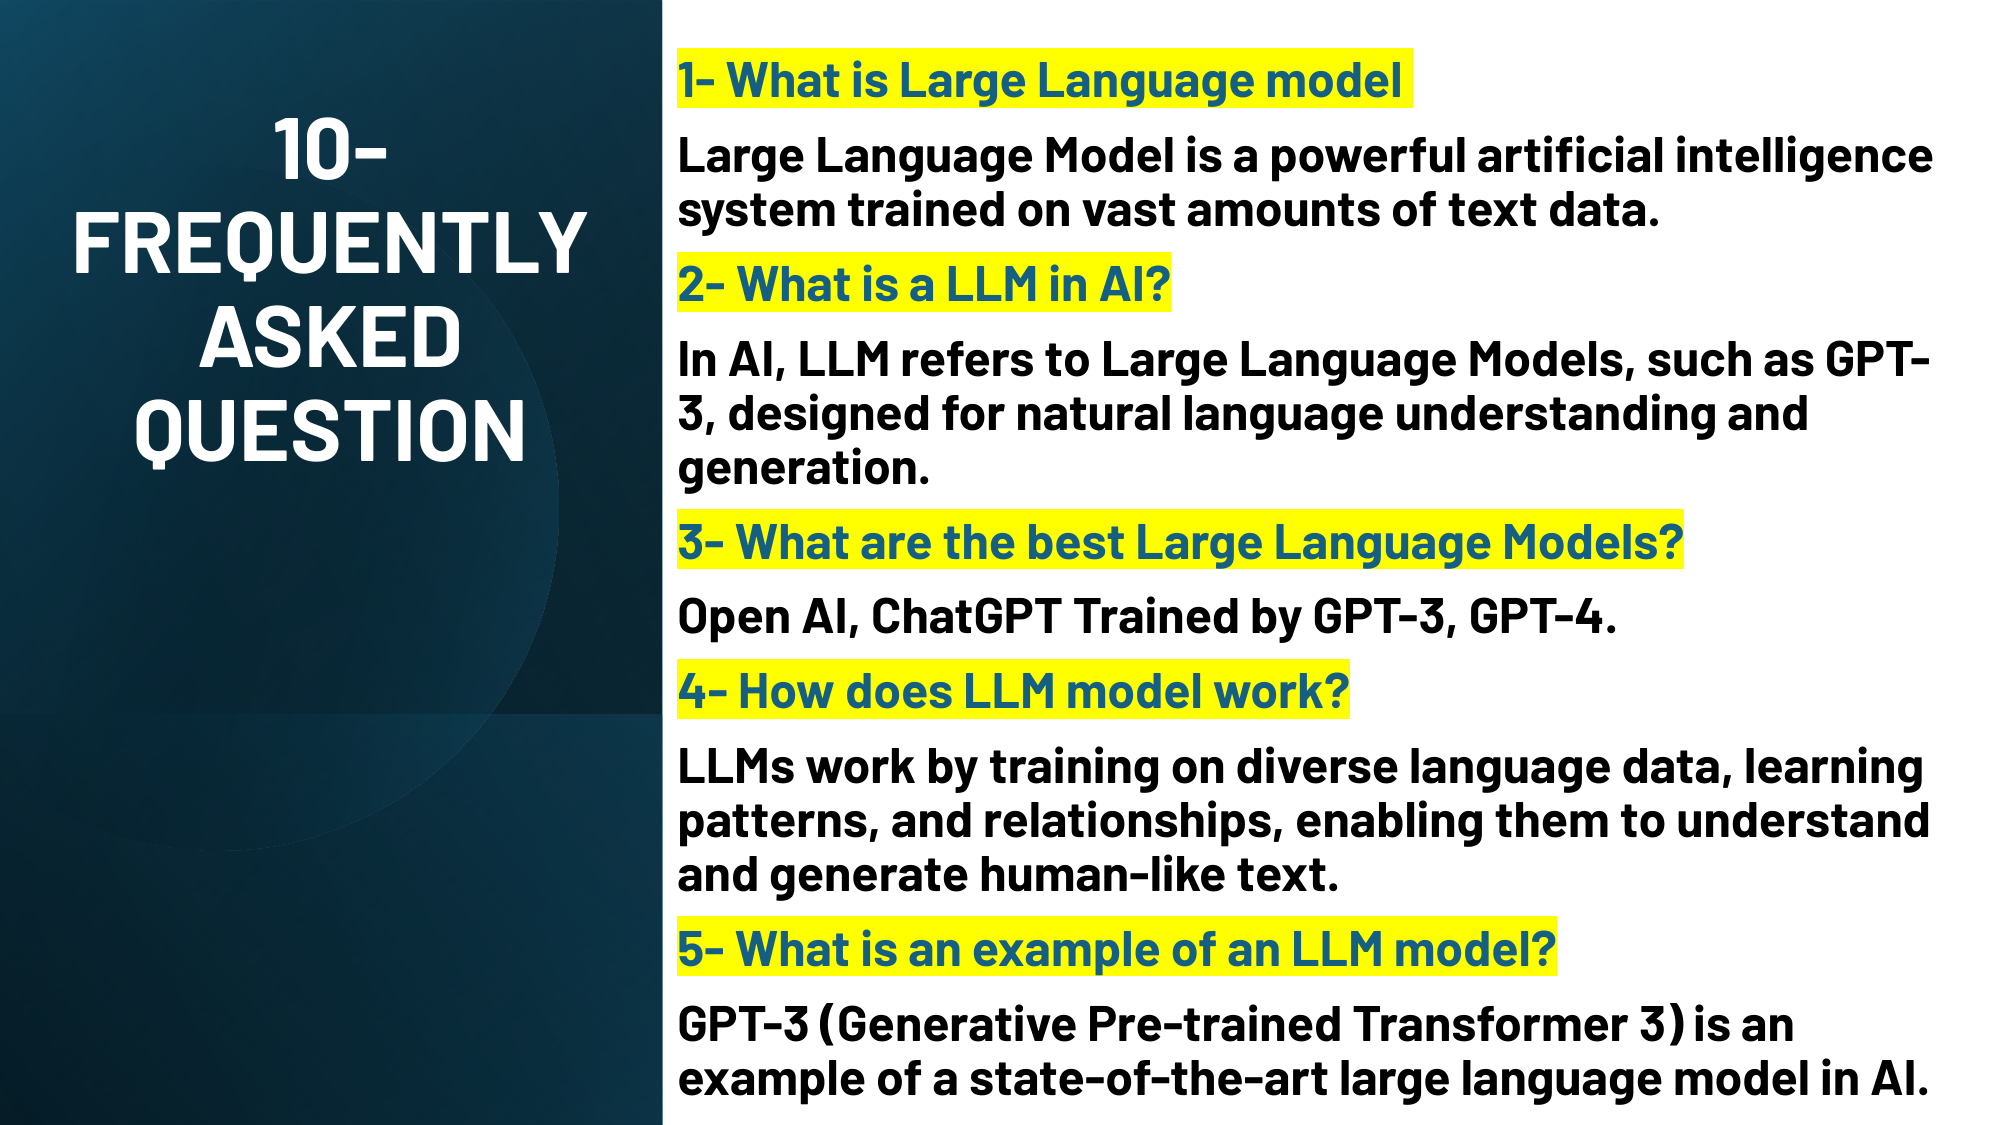

1- What is Large Language model
Large Language Model is a powerful artificial intelligence system trained on vast amounts of text data.
2- What is a LLM in AI?
In AI, LLM refers to Large Language Models, such as GPT-3, designed for natural language understanding and generation.
3- What are the best Large Language Models?
Open AI, ChatGPT Trained by GPT-3, GPT-4.
4- How does LLM model work?
LLMs work by training on diverse language data, learning patterns, and relationships, enabling them to understand  and generate human-like text.
5- What is an example of an LLM model?
GPT-3 (Generative Pre-trained Transformer 3) is an example of a state-of-the-art large language model in AI.

# 10- FREQUENTLY ASKED QUESTION